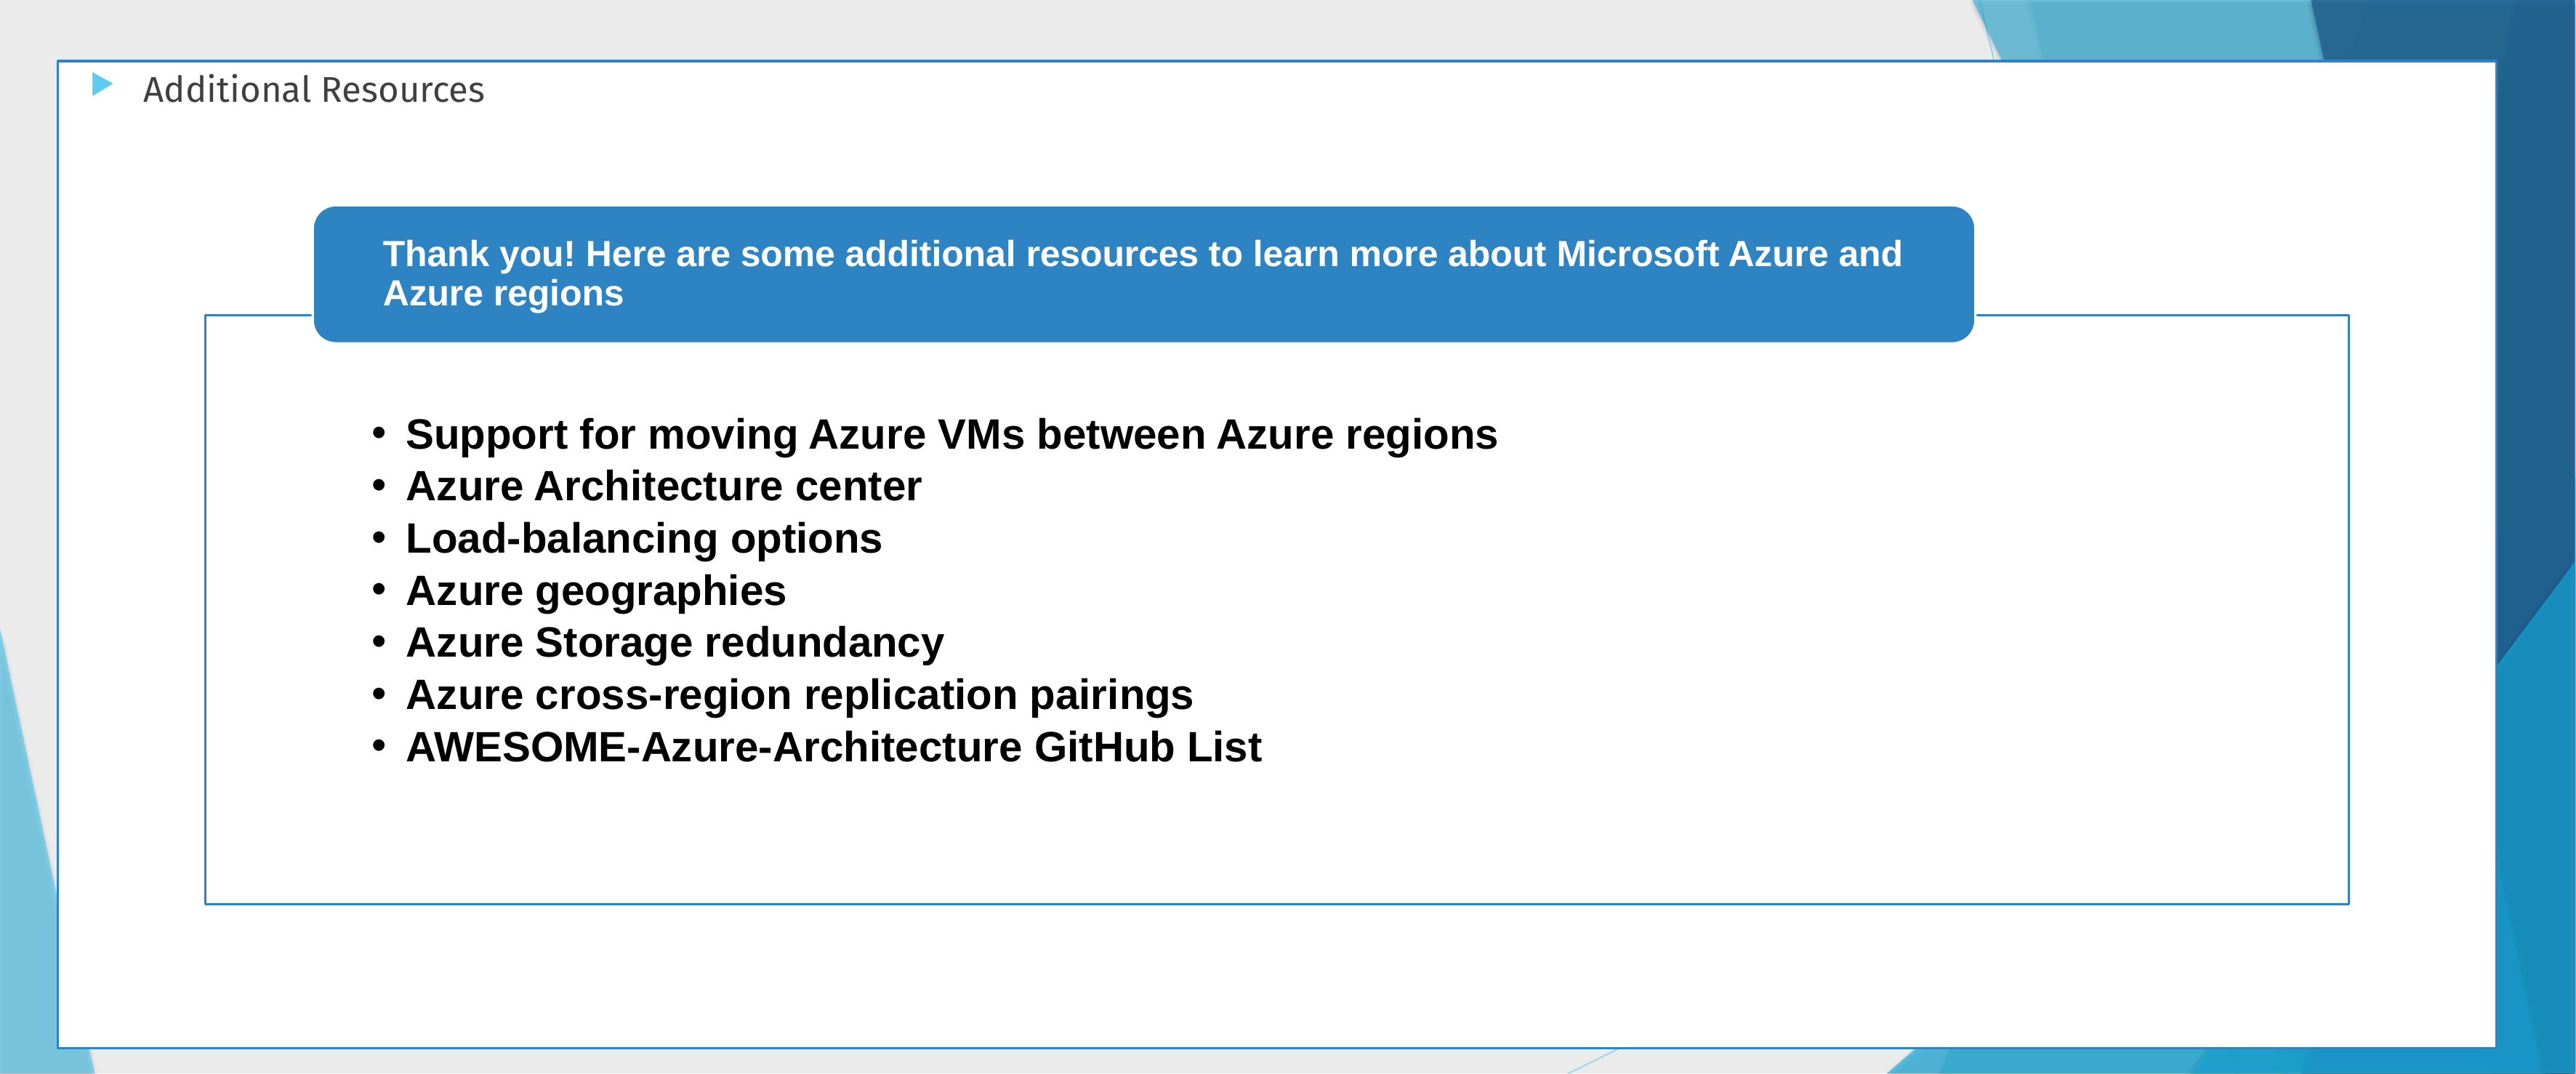

Additional Resources

Support for moving Azure VMs between Azure regions
Azure Architecture center
Load-balancing options
Azure geographies
Azure Storage redundancy
Azure cross-region replication pairings
AWESOME-Azure-Architecture GitHub List

Thank you! Here are some additional resources to learn more about Microsoft Azure and Azure regions